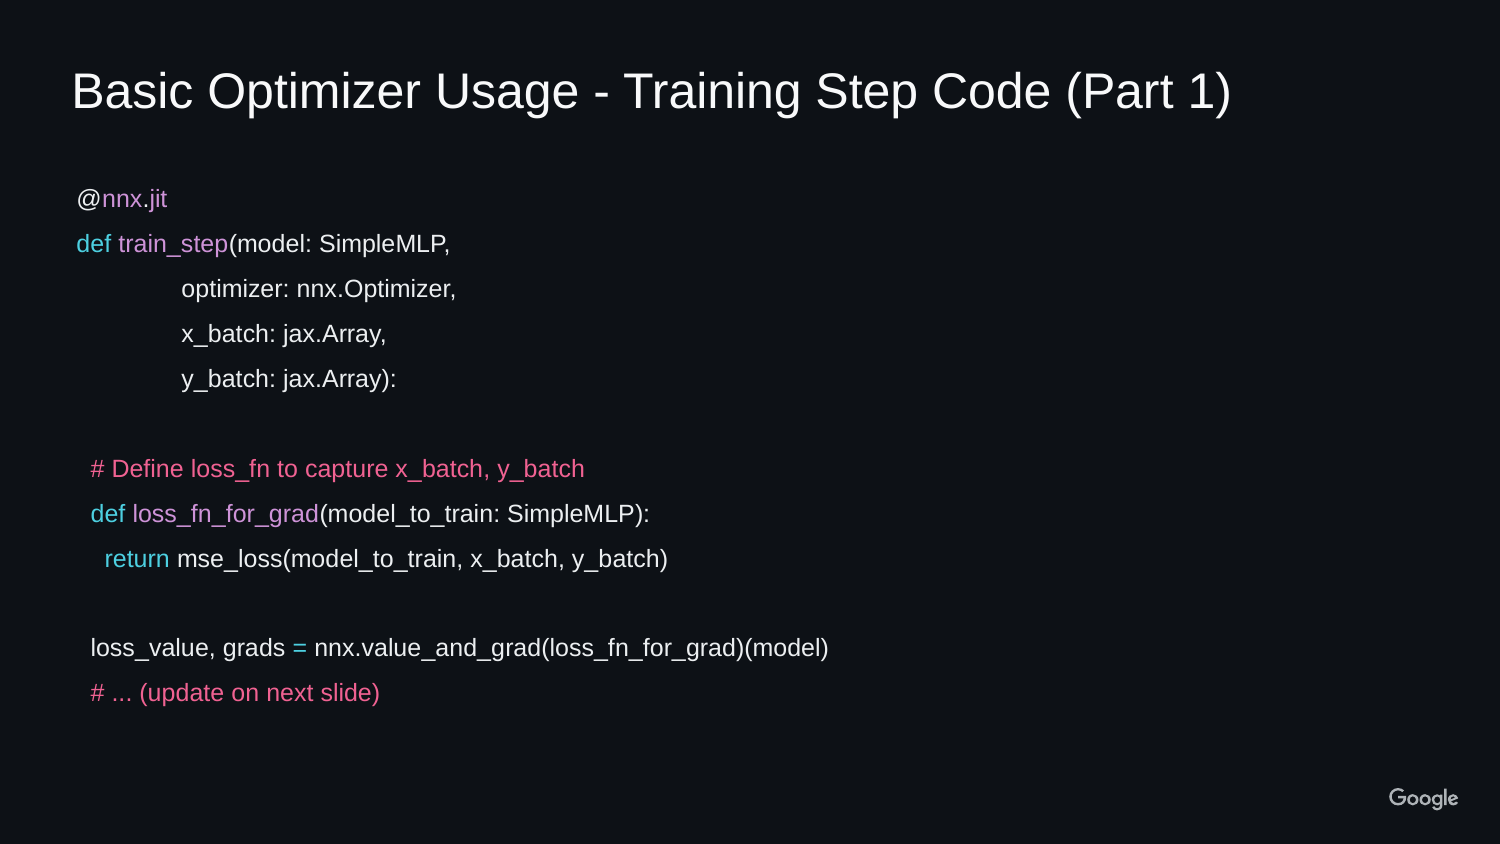

Basic Optimizer Usage - Training Step Code (Part 1)
@nnx.jit
def train_step(model: SimpleMLP,
               optimizer: nnx.Optimizer,
               x_batch: jax.Array,
               y_batch: jax.Array):

  # Define loss_fn to capture x_batch, y_batch
  def loss_fn_for_grad(model_to_train: SimpleMLP):
    return mse_loss(model_to_train, x_batch, y_batch)

  loss_value, grads = nnx.value_and_grad(loss_fn_for_grad)(model)
  # ... (update on next slide)